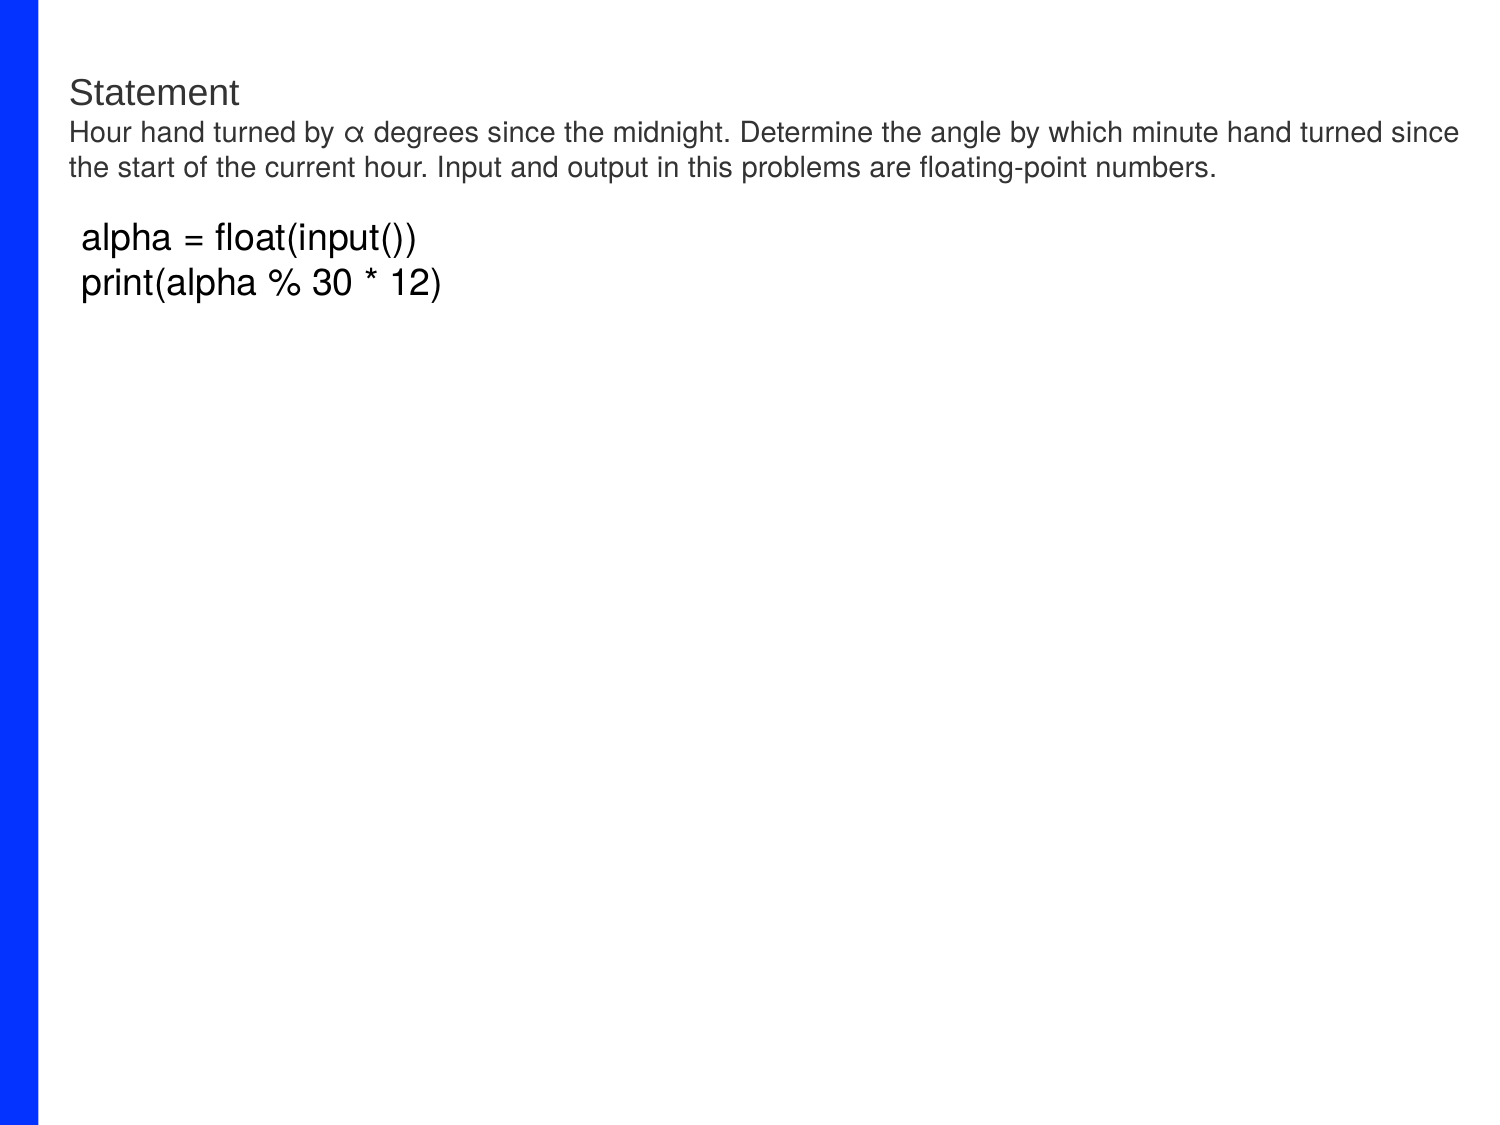

Statement
Hour hand turned by α degrees since the midnight. Determine the angle by which minute hand turned since the start of the current hour. Input and output in this problems are floating-point numbers.
alpha = float(input())
print(alpha % 30 * 12)